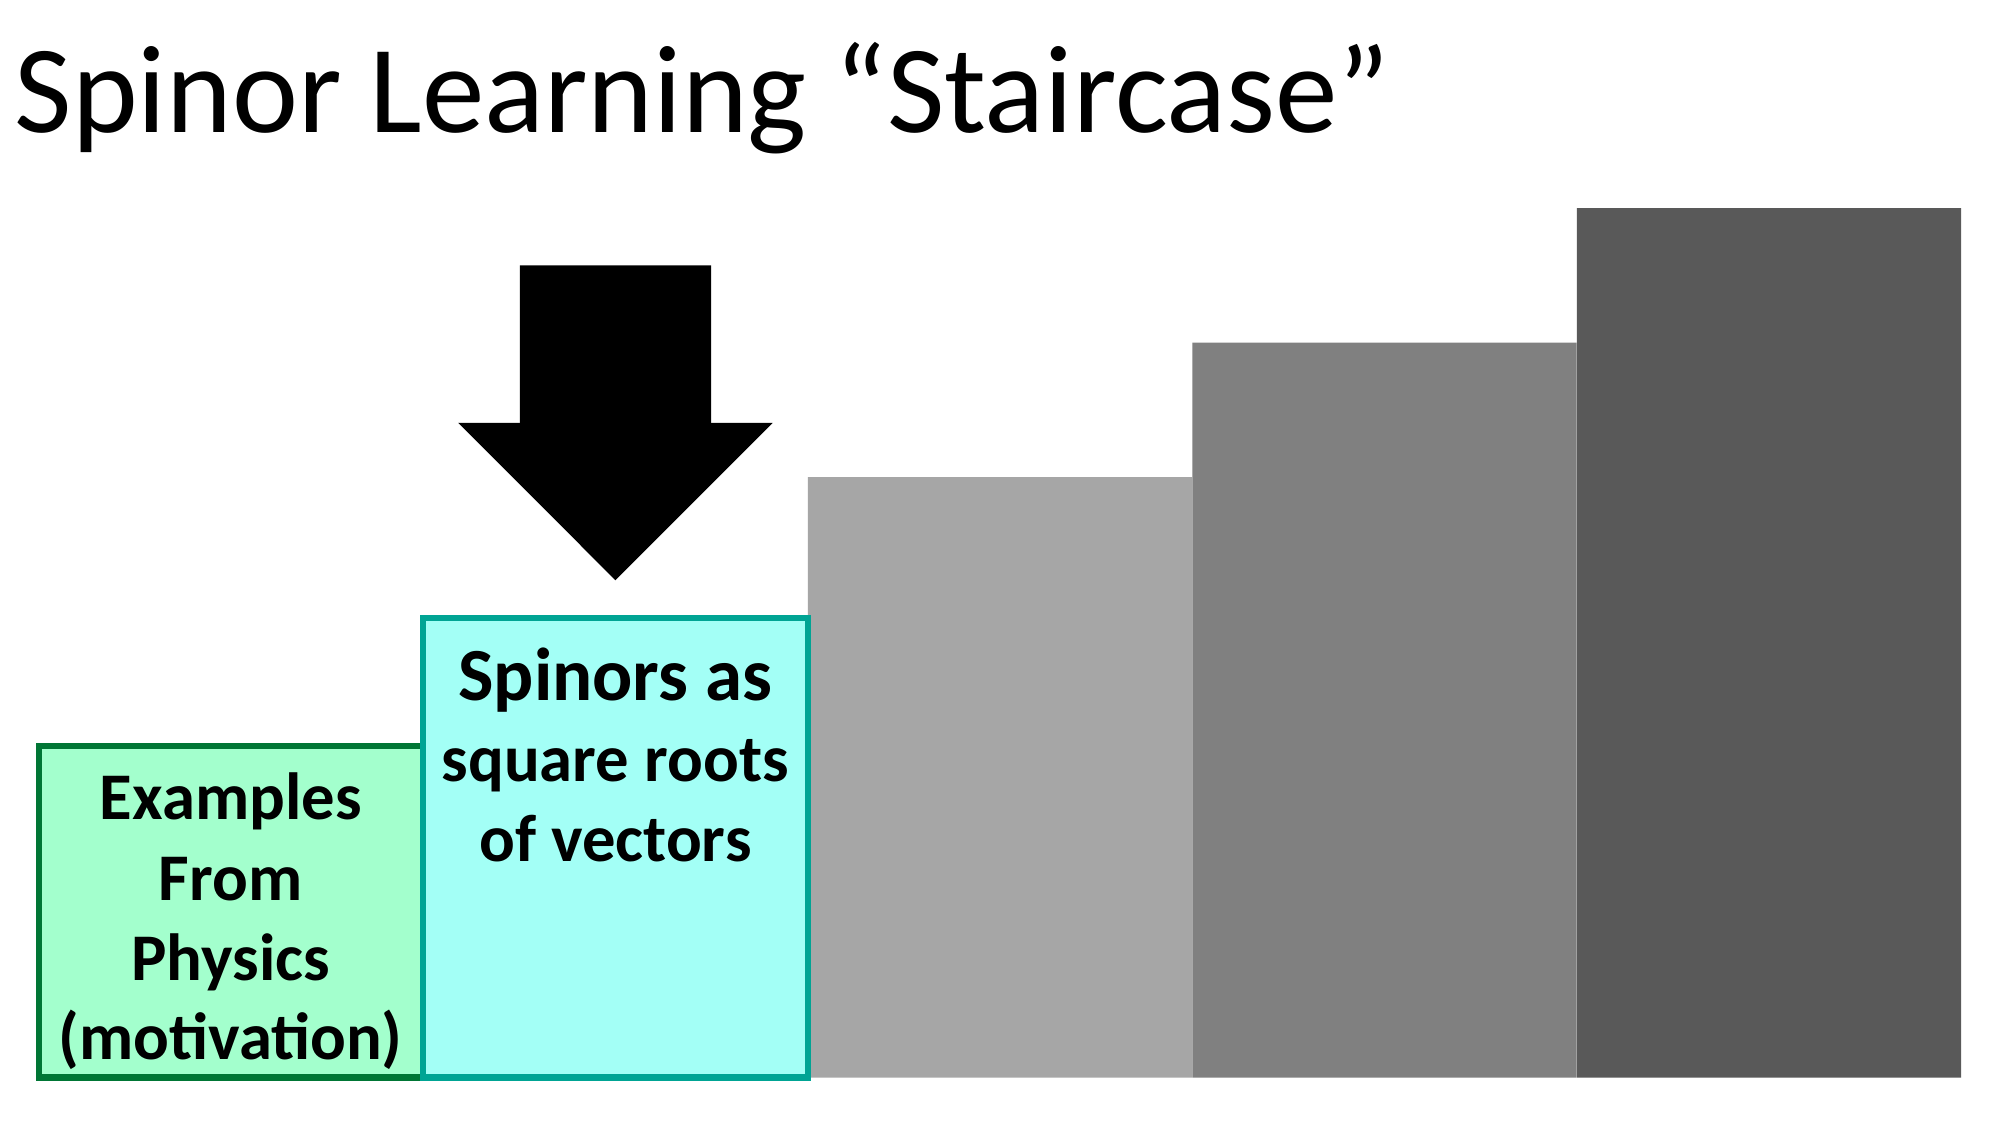

Spinor Learning “Staircase”

Spinors as square roots of vectors

Examples From Physics (motivation)